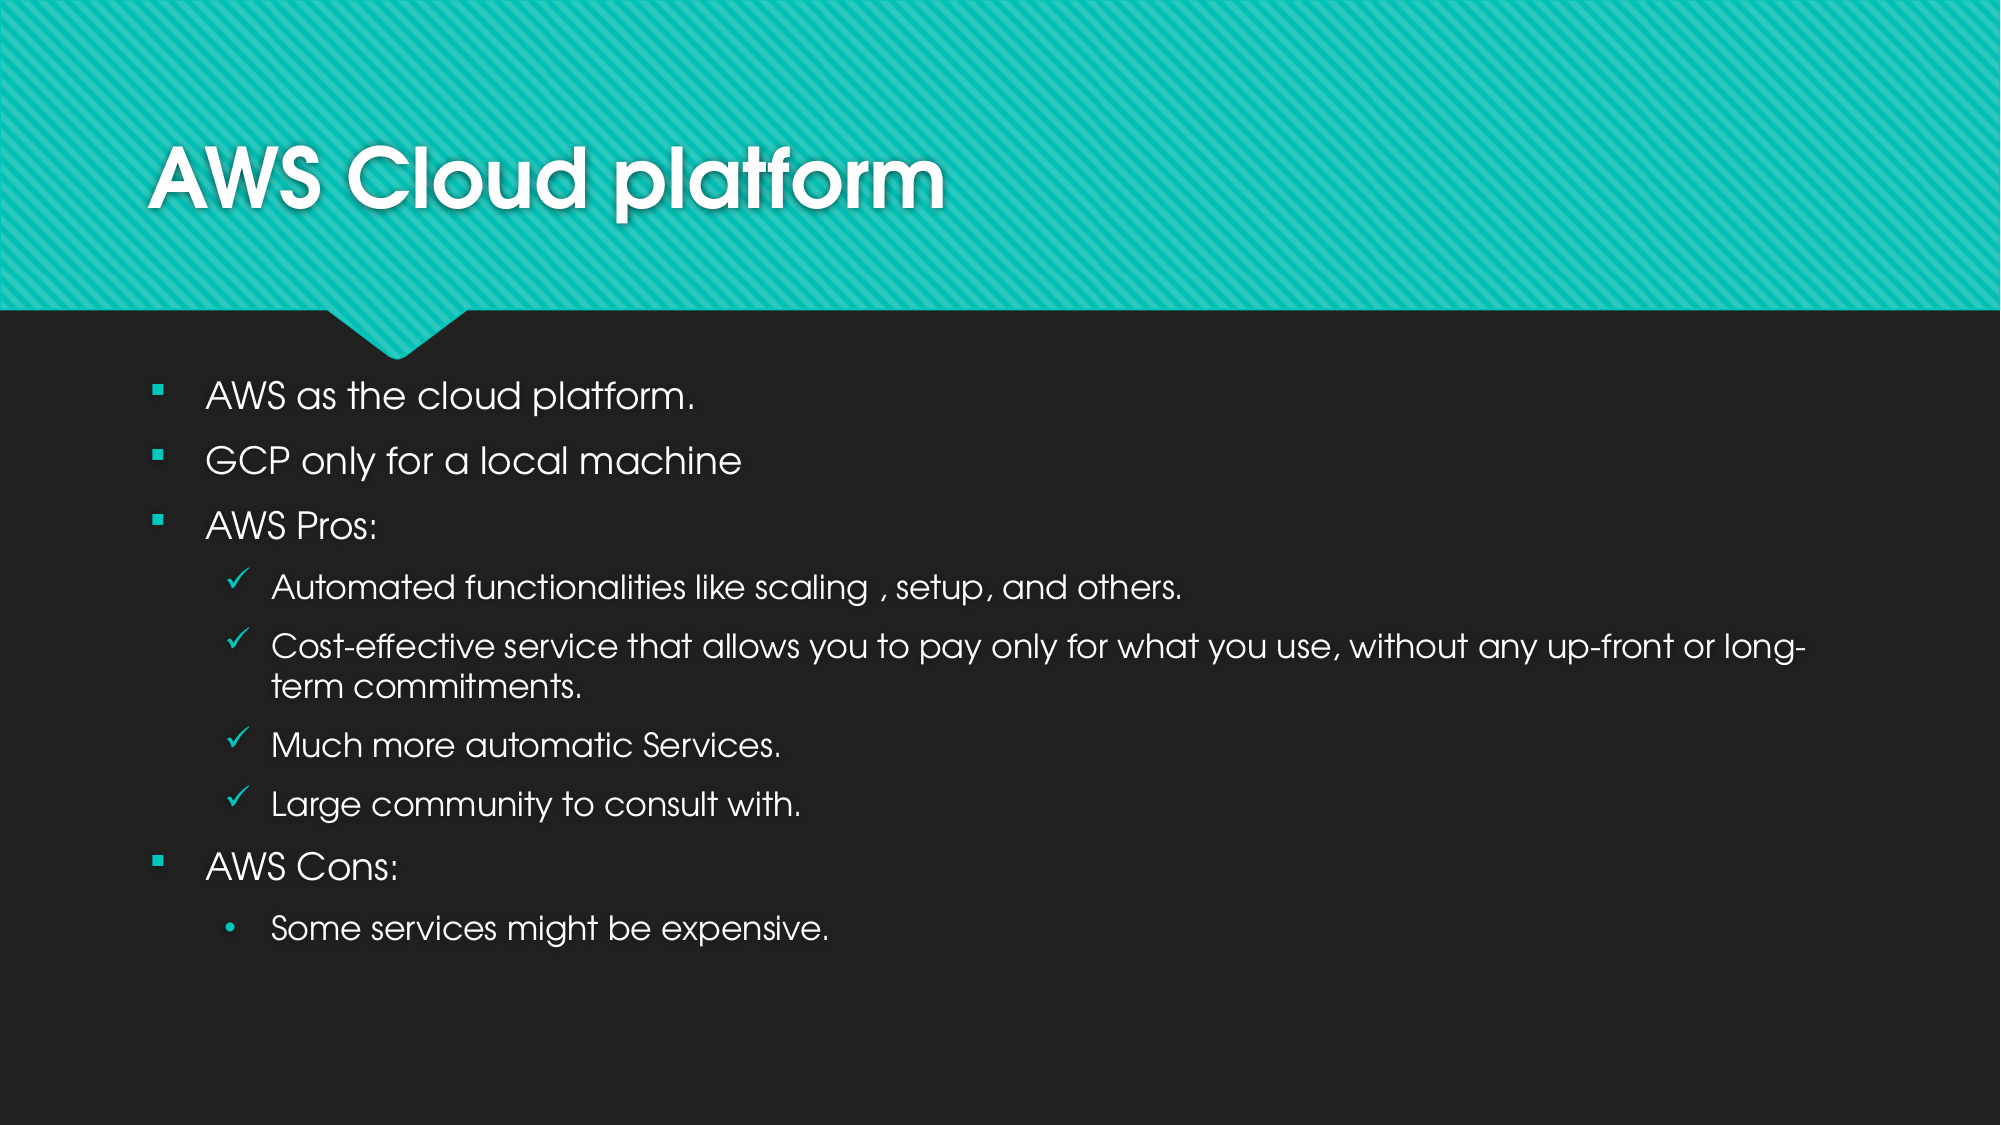

# AWS Cloud platform
AWS as the cloud platform.
GCP only for a local machine
AWS Pros:
Automated functionalities like scaling , setup, and others.
Cost-effective service that allows you to pay only for what you use, without any up-front or long-term commitments.
Much more automatic Services.
Large community to consult with.
AWS Cons:
Some services might be expensive.